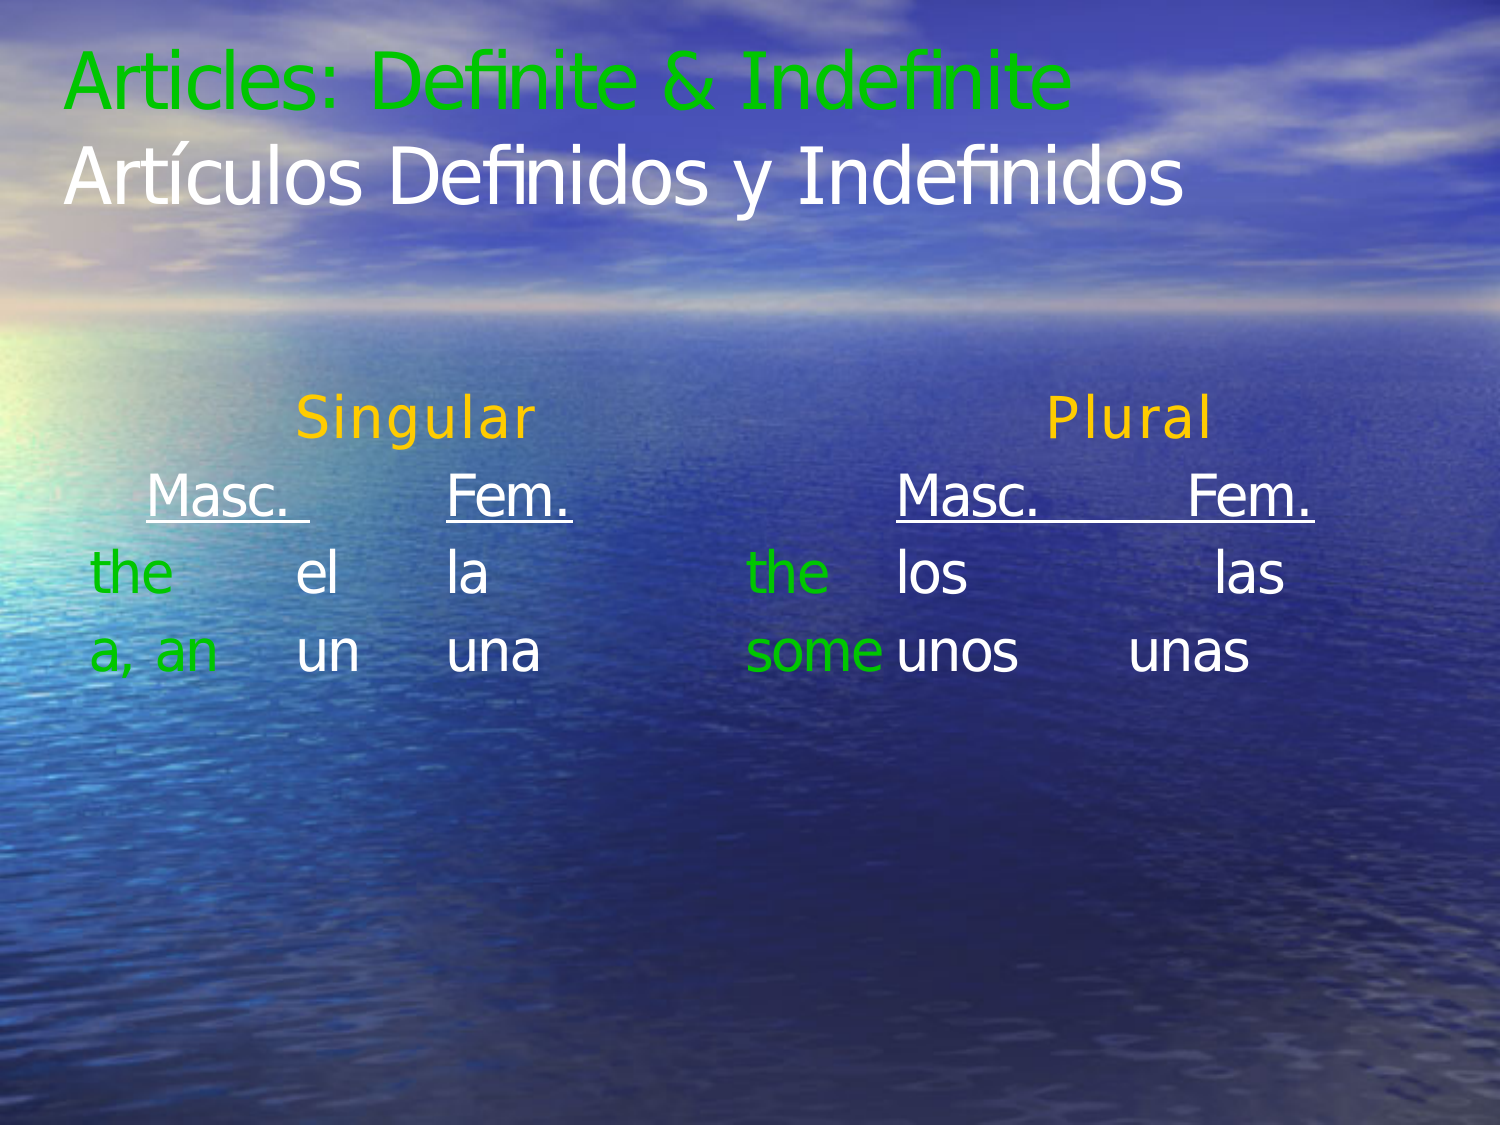

Articles: Definite & Indefinite
Artículos Definidos y Indefinidos

		Singular				Plural
	Masc. 	Fem.			Masc.        Fem.
the	el  	la  		the	los  	  	 las
a, an	un 	una  		some	unos      unas